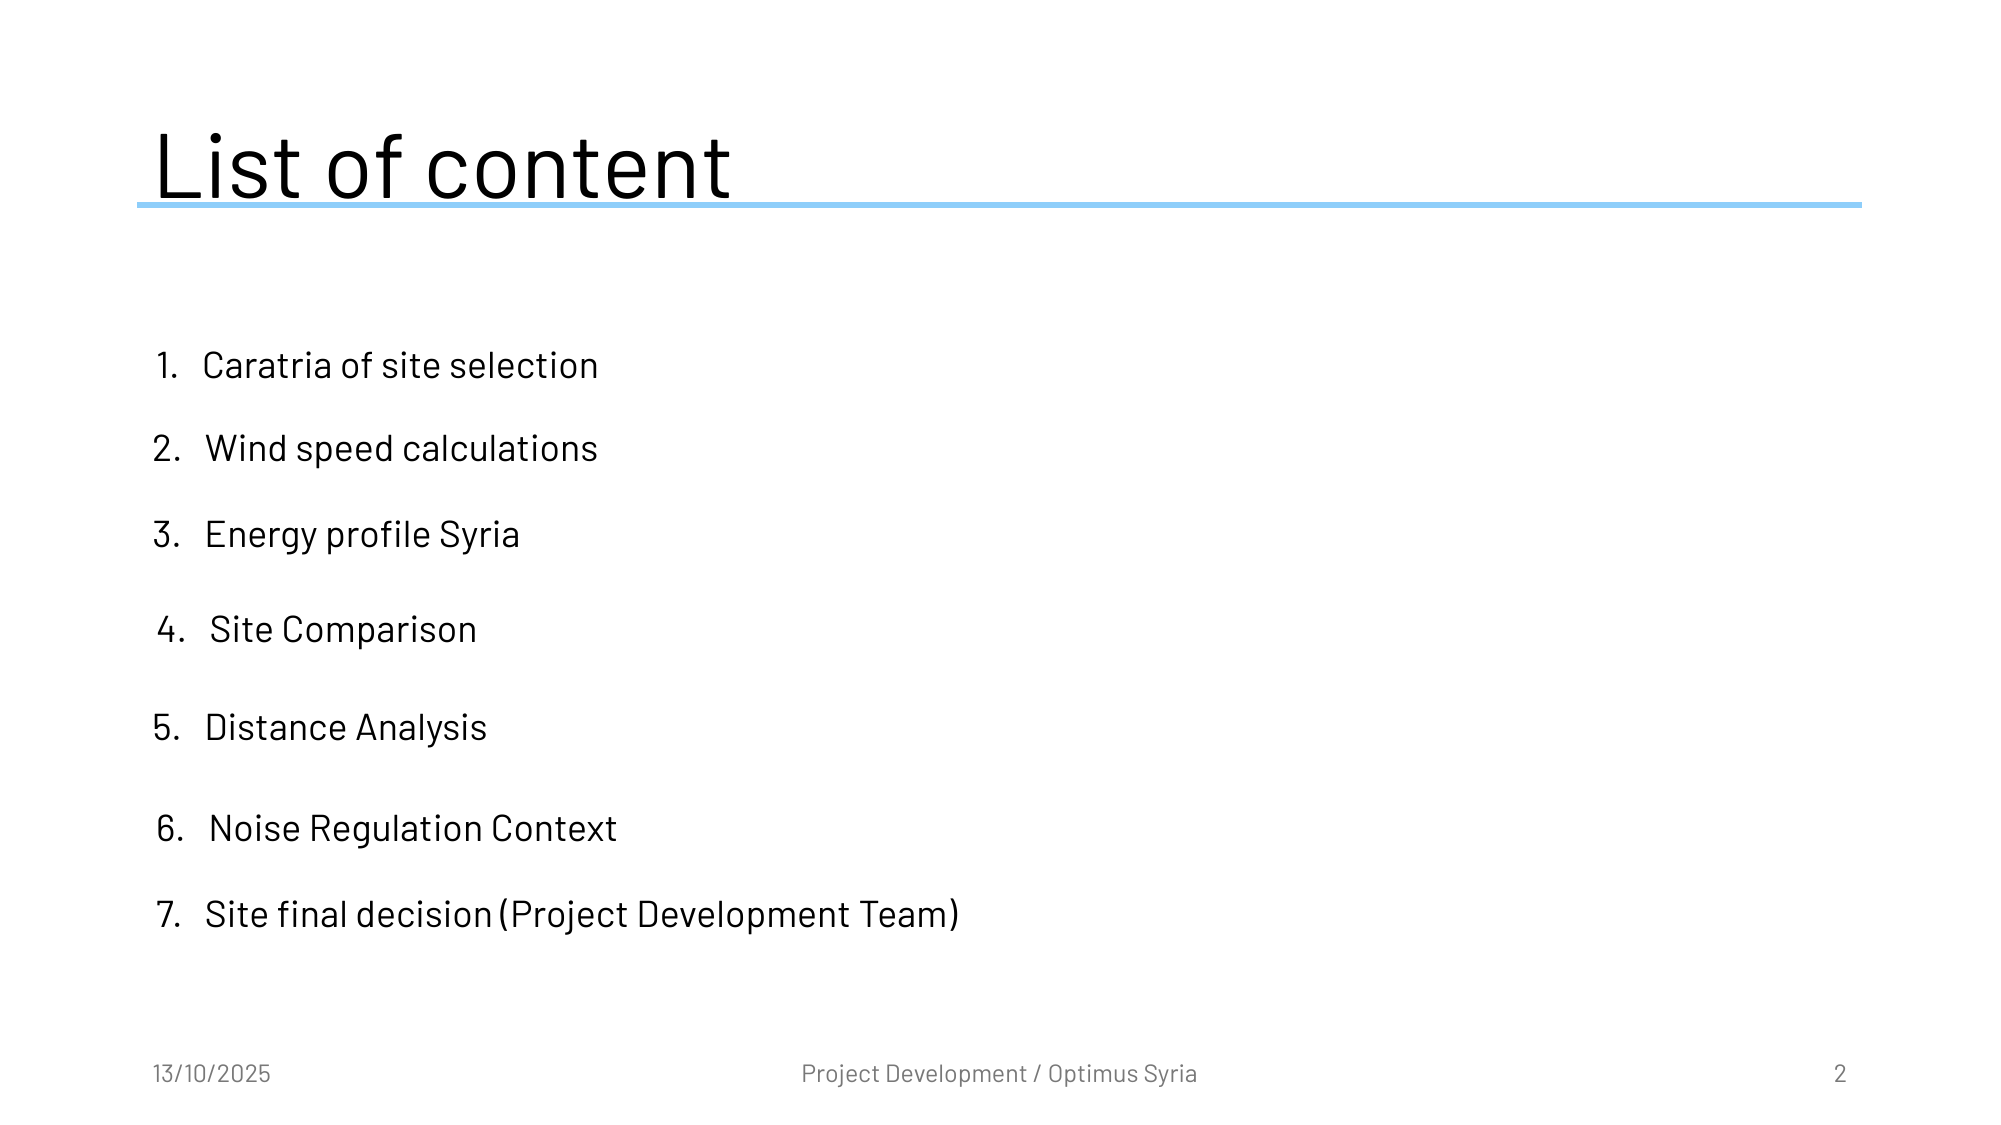

# List of content
1.   Caratria of site selection

2.   Wind speed calculations
3.   Energy profile Syria
4.   Site Comparison

5.   Distance Analysis
6.   Noise Regulation Context
7.   Site final decision (Project Development Team)
13/10/2025
Project Development / Optimus Syria
2
Sila Ceren Cetin-770819